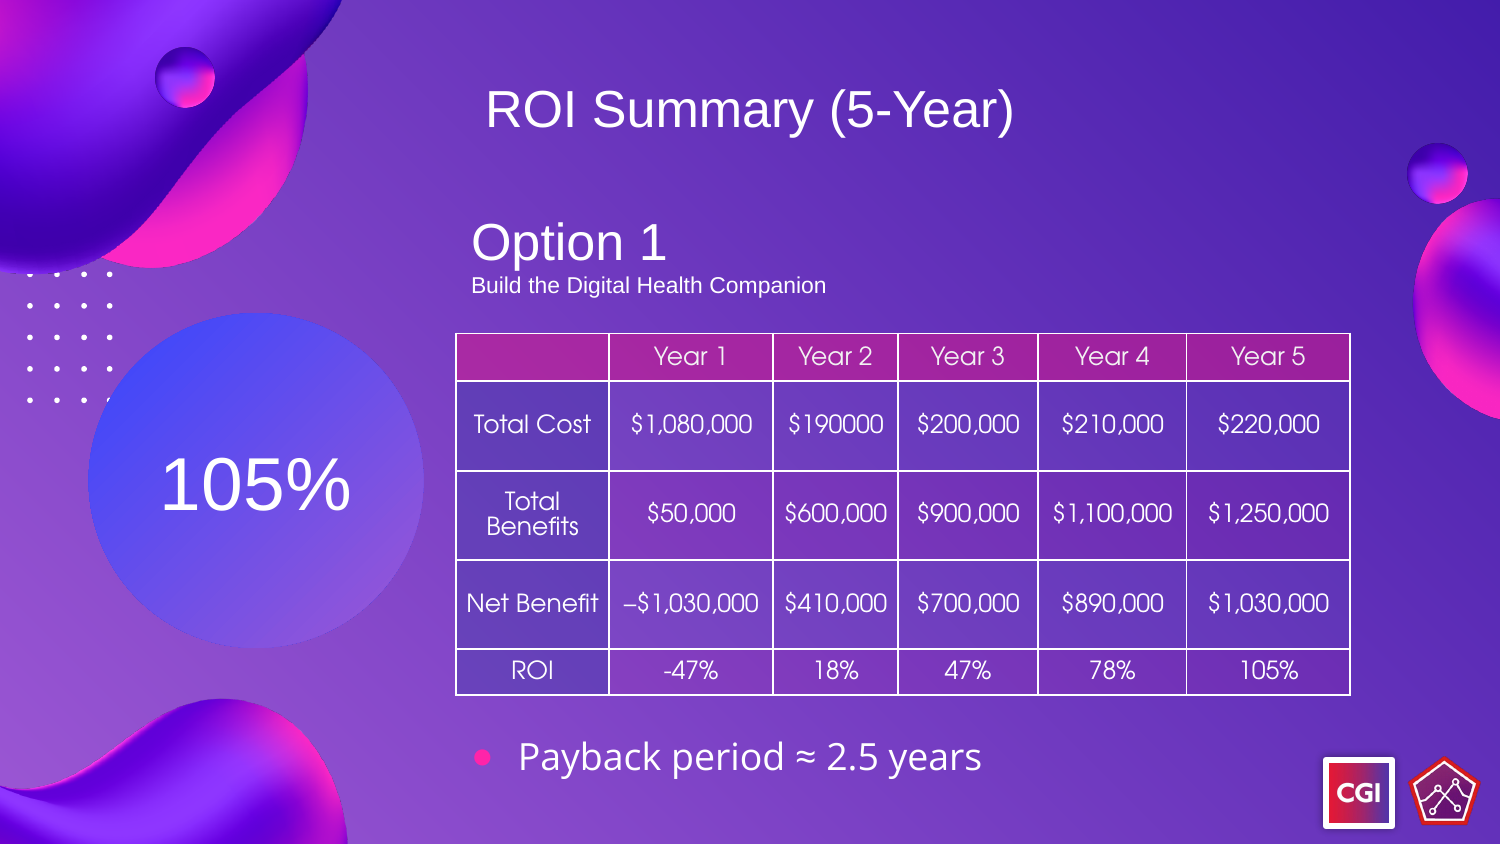

-367%
Option 2
Do Nothing (Baseline)
# ROI Summary (5-Year)
Option 1
Build the Digital Health Companion

|  | Year 1 | Year 2 | Year 3 | Year 4 | Year 5 |
| --- | --- | --- | --- | --- | --- |
| Total Cost | $1,080,000 | $190000 | $200,000 | $210,000 | $220,000 |
| Total Benefits | $50,000 | $600,000 | $900,000 | $1,100,000 | $1,250,000 |
| Net Benefit | –$1,030,000 | $410,000 | $700,000 | $890,000 | $1,030,000 |
| ROI | -47% | 18% | 47% | 78% | 105% |
105%
Payback period ≈ 2.5 years